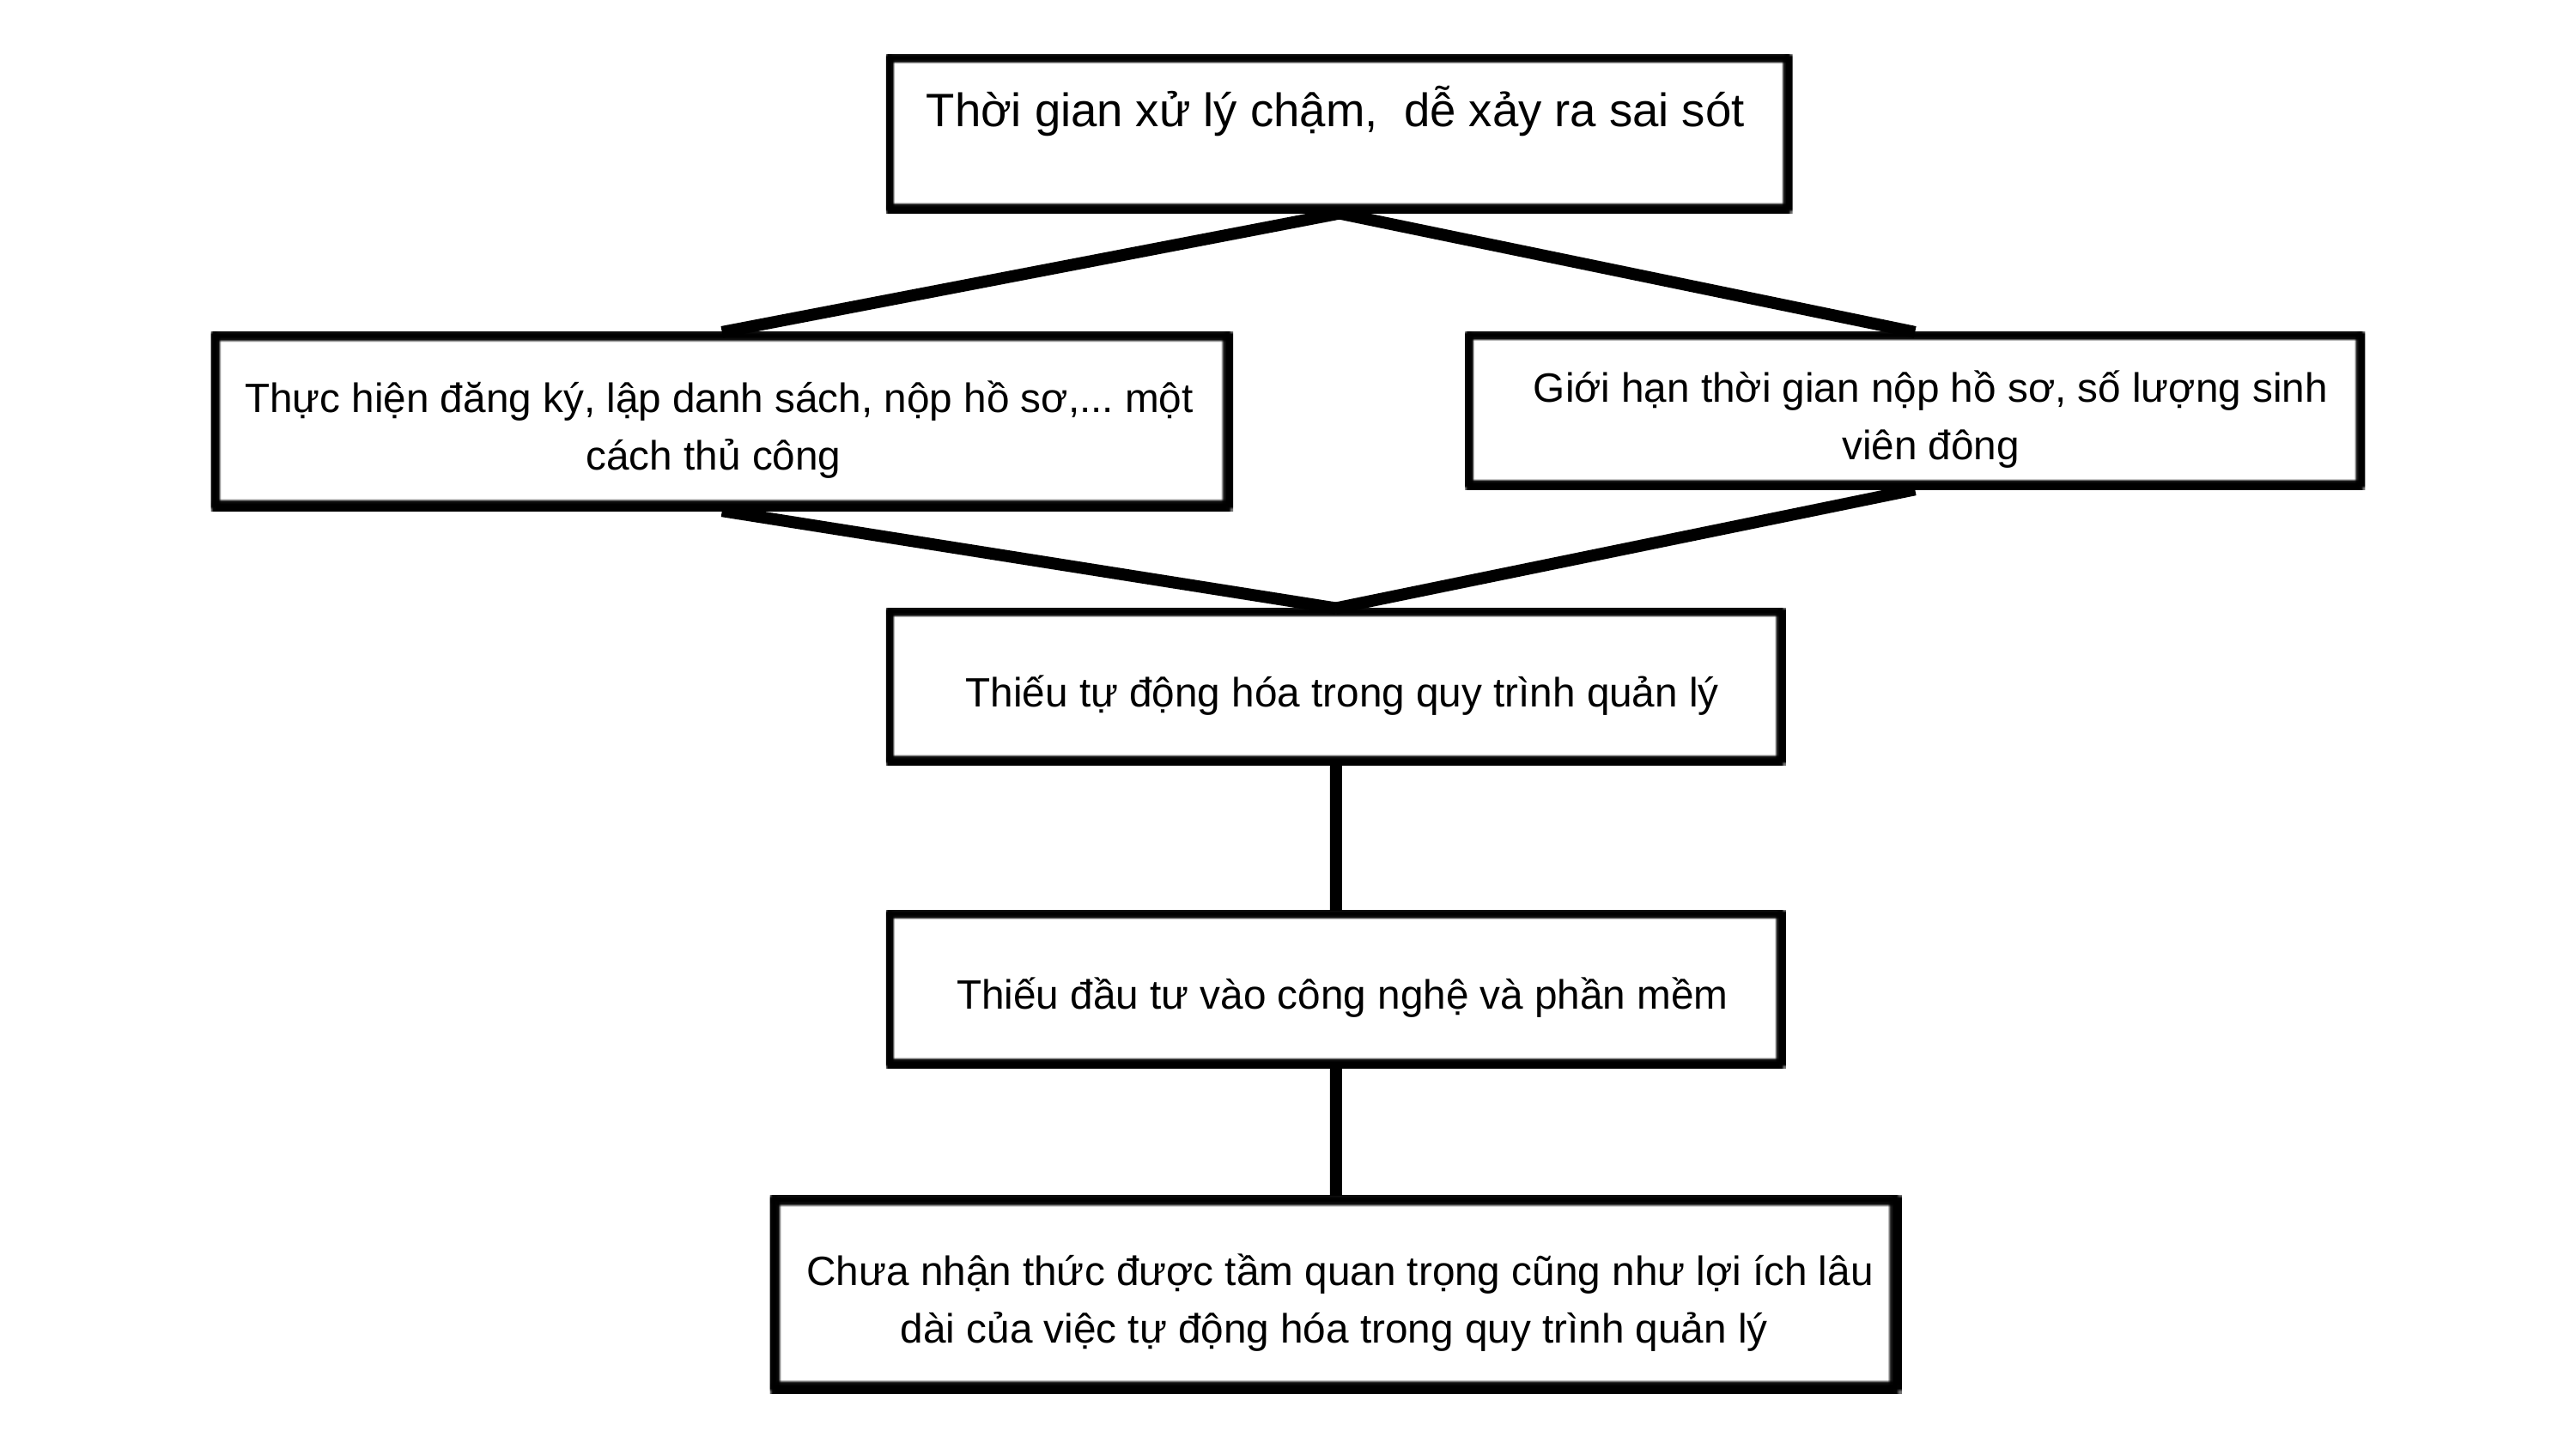

Thời gian xử lý chậm,  dễ xảy ra sai sót

Giới hạn thời gian nộp hồ sơ, số lượng sinh viên đông
Thực hiện đăng ký, lập danh sách, nộp hồ sơ,... một cách thủ công

Thiếu tự động hóa trong quy trình quản lý

Thiếu đầu tư vào công nghệ và phần mềm

Chưa nhận thức được tầm quan trọng cũng như lợi ích lâu dài của việc tự động hóa trong quy trình quản lý